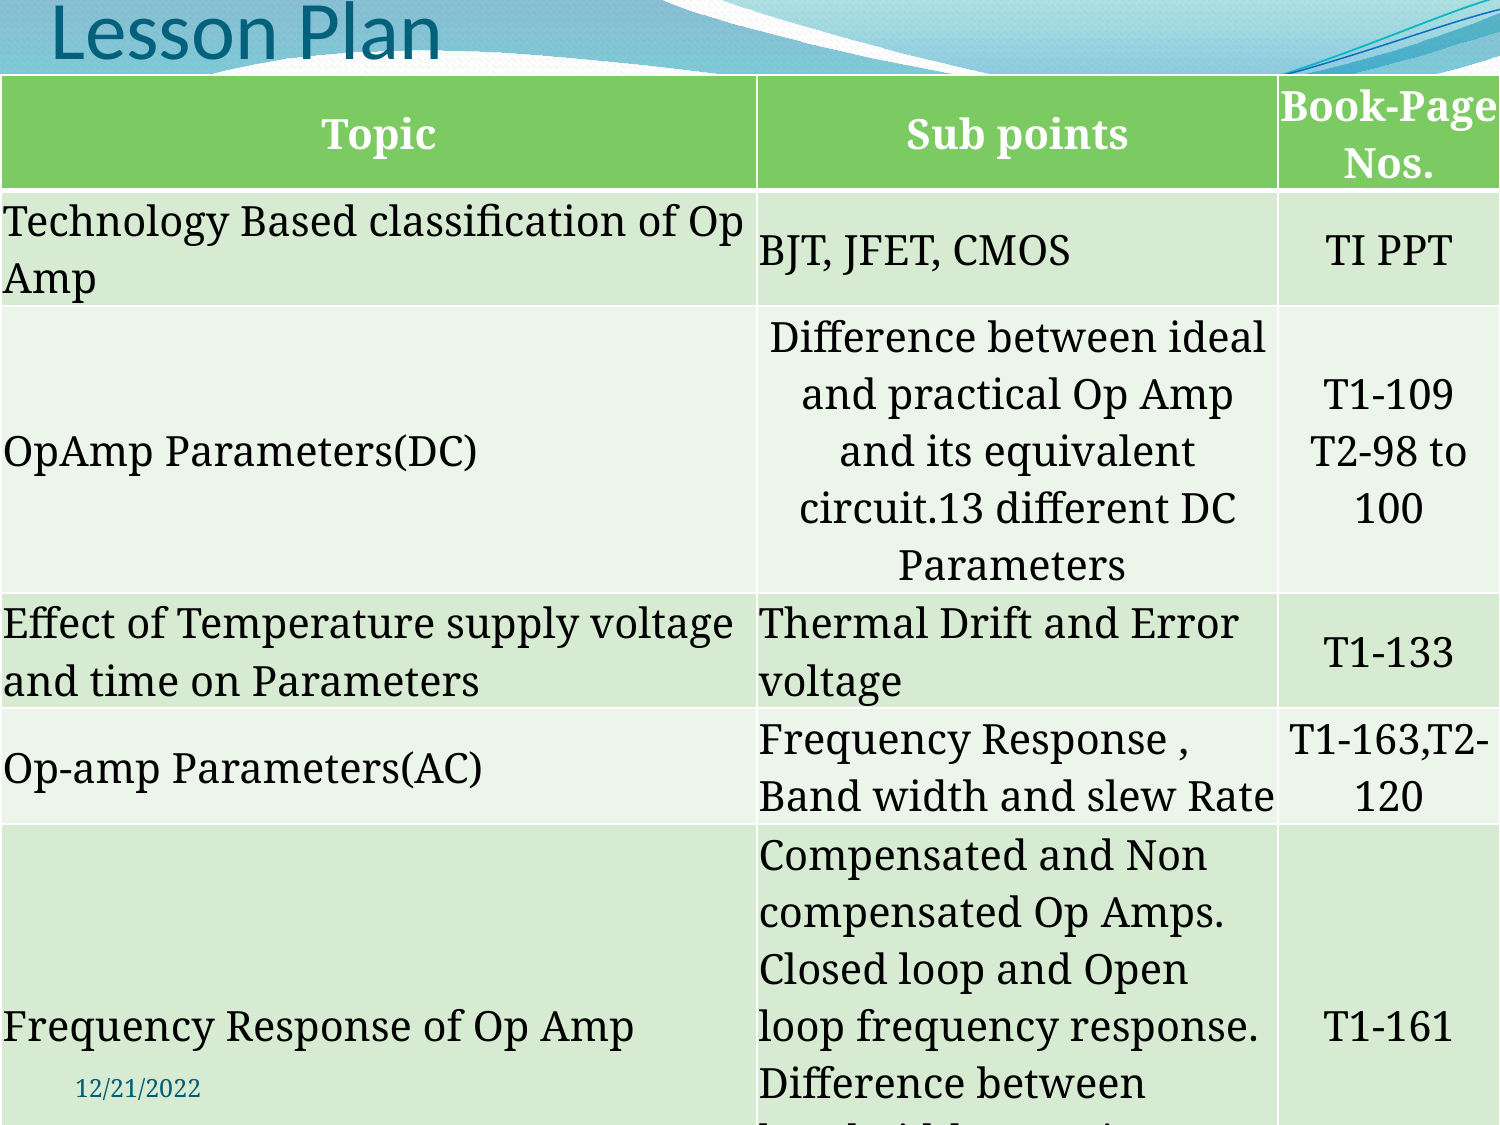

# Lesson Plan
| Topic | Sub points | Book-Page Nos. |
| --- | --- | --- |
| Technology Based classification of Op Amp | BJT, JFET, CMOS | TI PPT |
| OpAmp Parameters(DC) | Difference between ideal and practical Op Amp and its equivalent circuit.13 different DC Parameters | T1-109 T2-98 to 100 |
| Effect of Temperature supply voltage and time on Parameters | Thermal Drift and Error voltage | T1-133 |
| Op-amp Parameters(AC) | Frequency Response , Band width and slew Rate | T1-163,T2-120 |
| Frequency Response of Op Amp | Compensated and Non compensated Op Amps. Closed loop and Open loop frequency response. Difference between bandwidth, transient Response and Slew Rate | T1-161 |
| Stability and Offset Nulling Techniques |  | T1-111to122 T1-174 |
12/21/2022
2